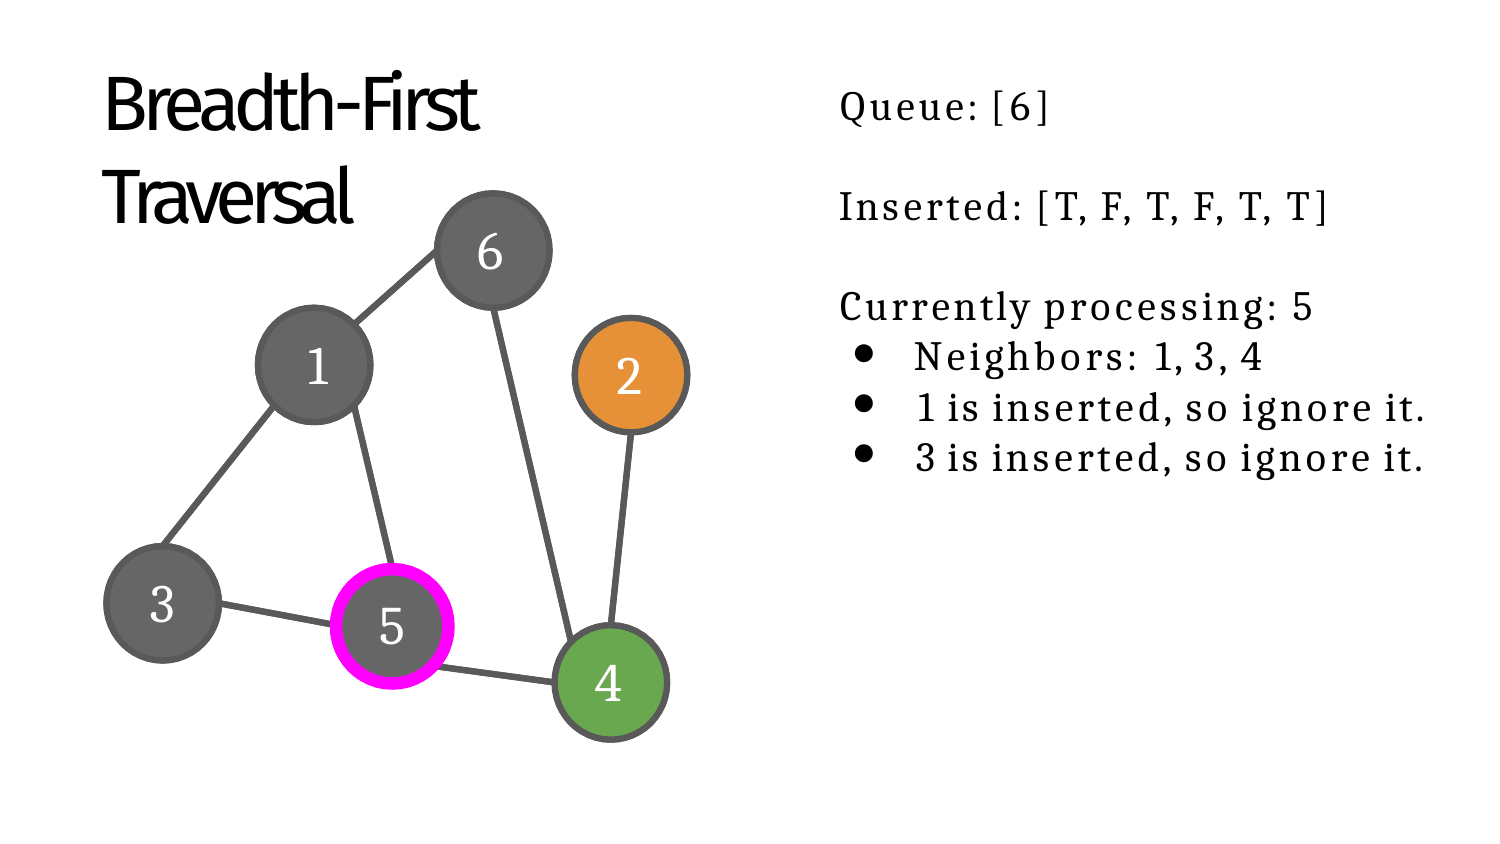

# Breadth-First Traversal
Queue: [6]
Inserted: [T, F, T, F, T, T]

6

Currently processing: 5
Neighbors: 1, 3, 4
1 is inserted, so ignore it.
3 is inserted, so ignore it.

1
2

3
5

4